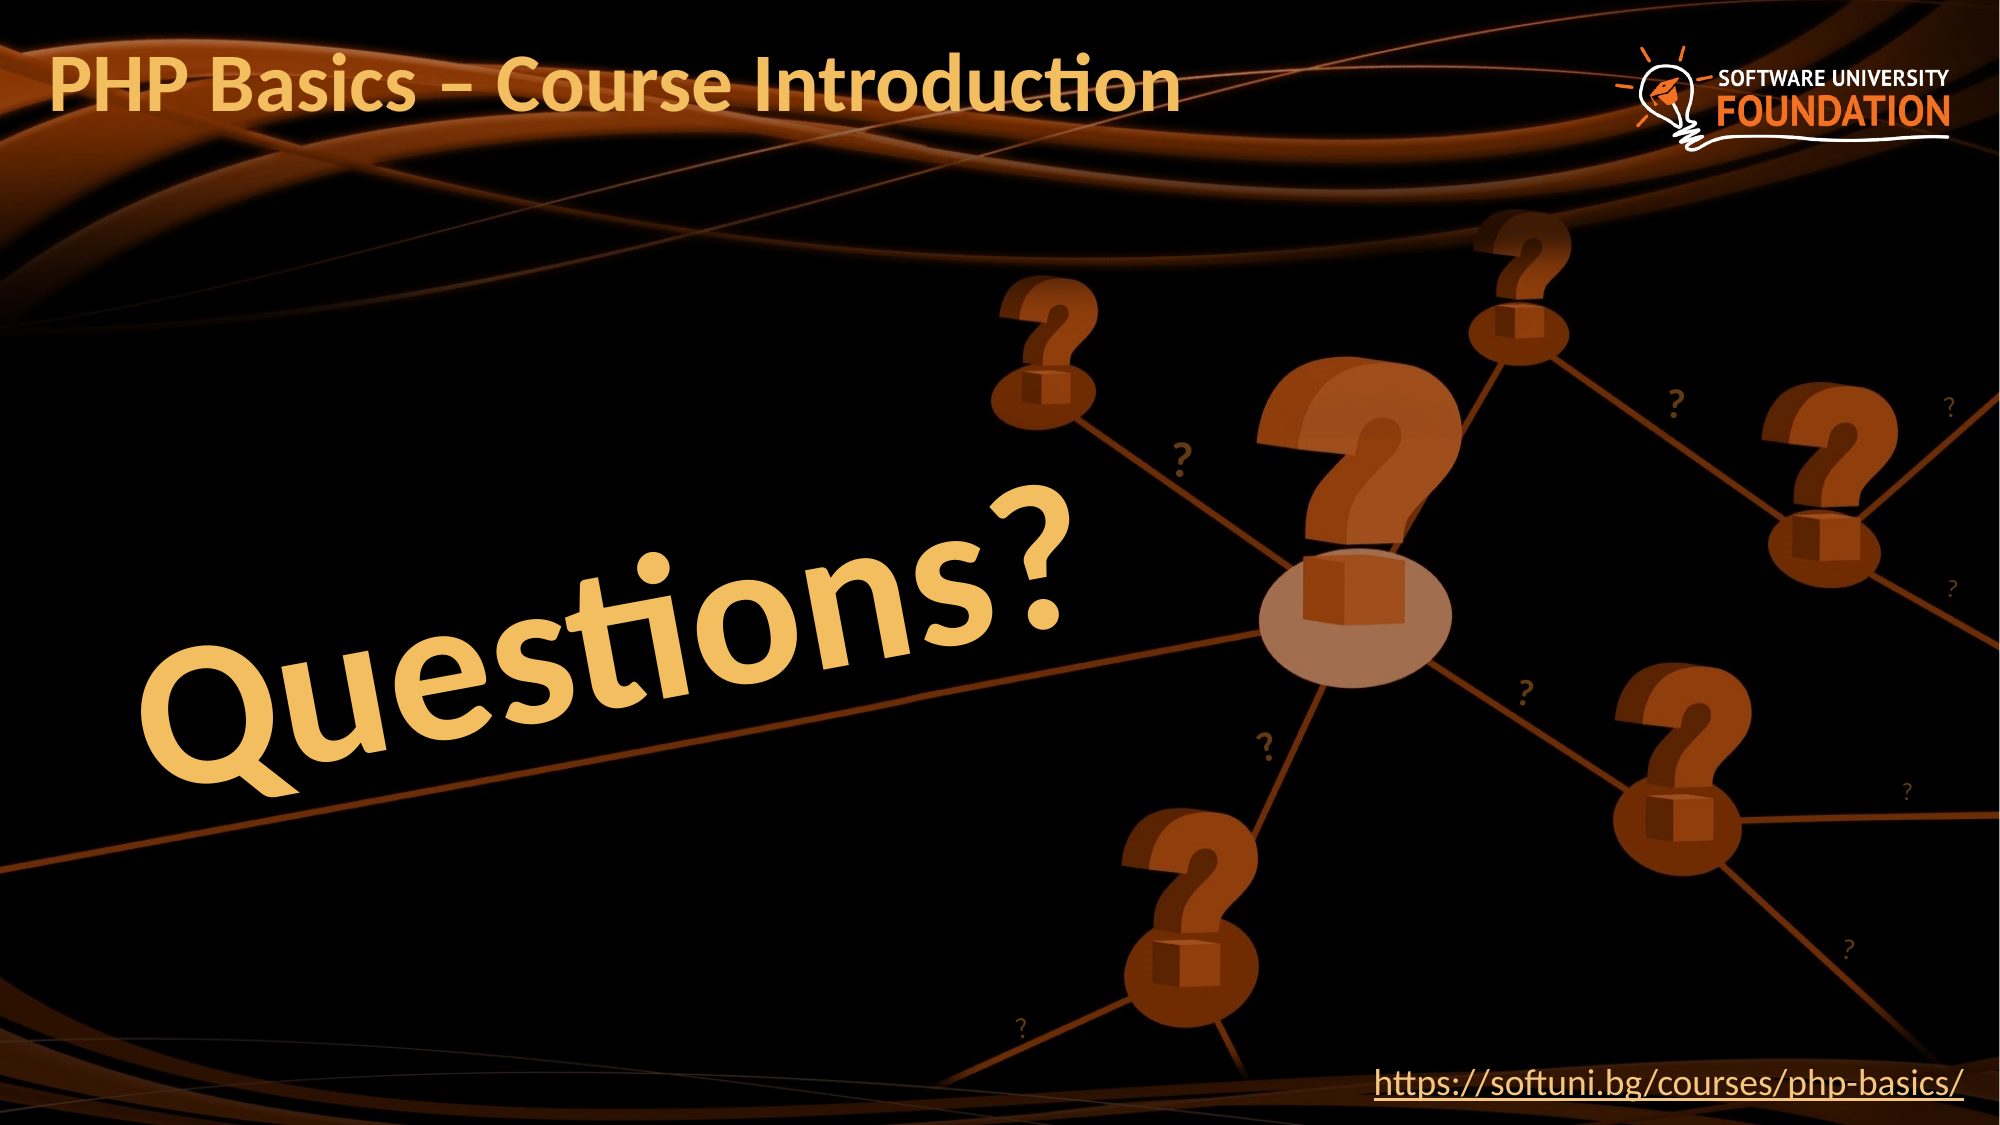

# PHP Basics – Course Introduction
https://softuni.bg/courses/php-basics/